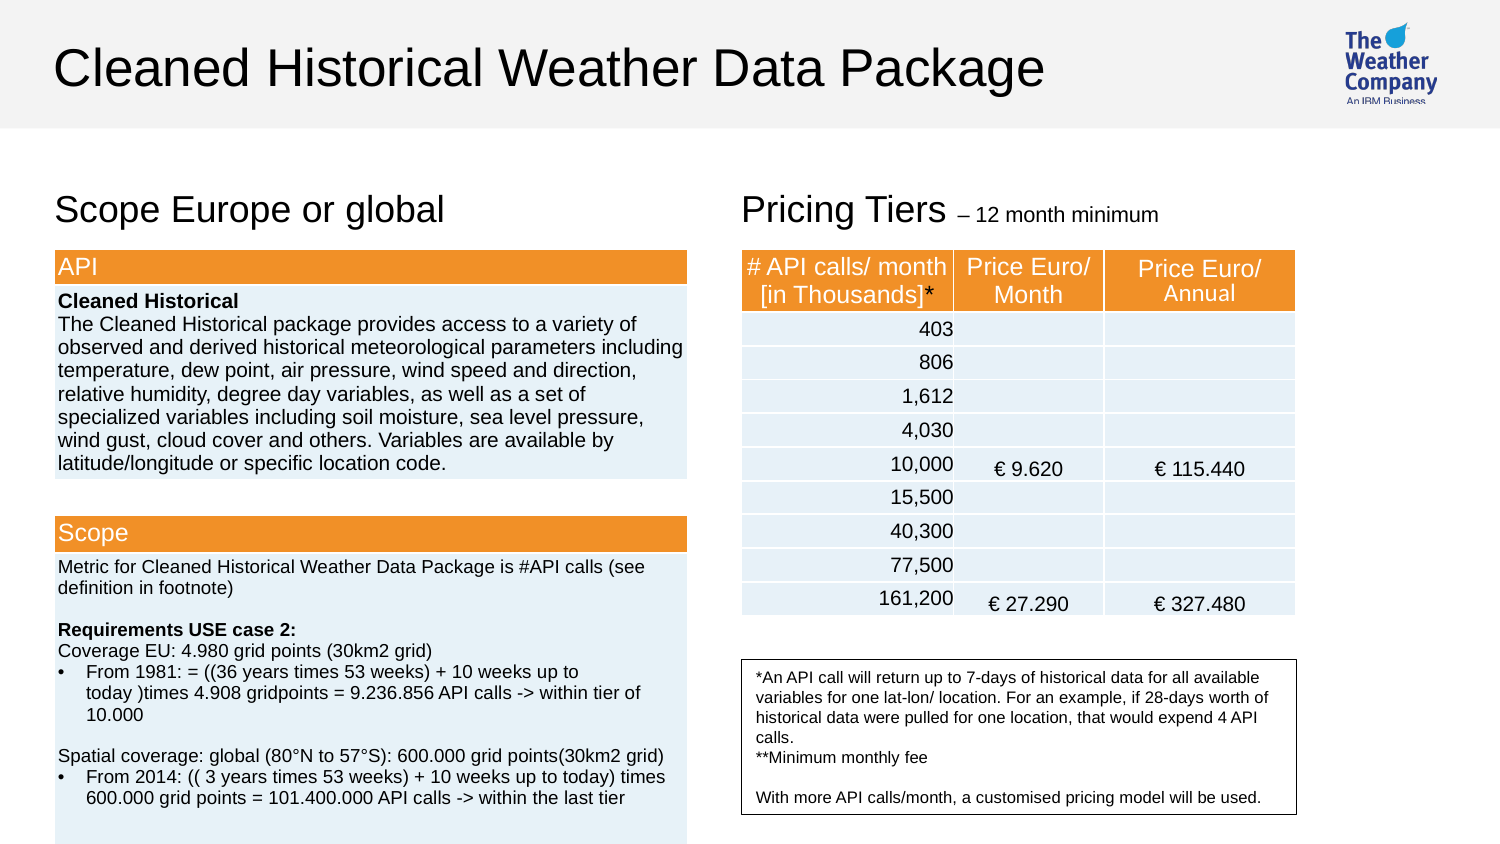

# Cleaned Historical Weather Data Package
Scope Europe or global
Pricing Tiers – 12 month minimum
| API |
| --- |
| Cleaned Historical The Cleaned Historical package provides access to a variety of observed and derived historical meteorological parameters including temperature, dew point, air pressure, wind speed and direction, relative humidity, degree day variables, as well as a set of specialized variables including soil moisture, sea level pressure, wind gust, cloud cover and others. Variables are available by latitude/longitude or specific location code. |
| # API calls/ month [in Thousands]\* | Price Euro/ Month | Price Euro/ Annual |
| --- | --- | --- |
| 403 |  |  |
| 806 |  |  |
| 1,612 |  |  |
| 4,030 |  |  |
| 10,000 | € 9.620 | € 115.440 |
| 15,500 |  |  |
| 40,300 |  |  |
| 77,500 |  |  |
| 161,200 | € 27.290 | € 327.480 |
| Scope |
| --- |
| Metric for Cleaned Historical Weather Data Package is #API calls (see definition in footnote) Requirements USE case 2: Coverage EU: 4.980 grid points (30km2 grid) From 1981: = ((36 years times 53 weeks) + 10 weeks up to today )times 4.908 gridpoints = 9.236.856 API calls -> within tier of 10.000 Spatial coverage: global (80°N to 57°S): 600.000 grid points(30km2 grid) From 2014: (( 3 years times 53 weeks) + 10 weeks up to today) times 600.000 grid points = 101.400.000 API calls -> within the last tier |
*An API call will return up to 7-days of historical data for all available variables for one lat-lon/ location. For an example, if 28-days worth of historical data were pulled for one location, that would expend 4 API calls.
**Minimum monthly fee

With more API calls/month, a customised pricing model will be used.